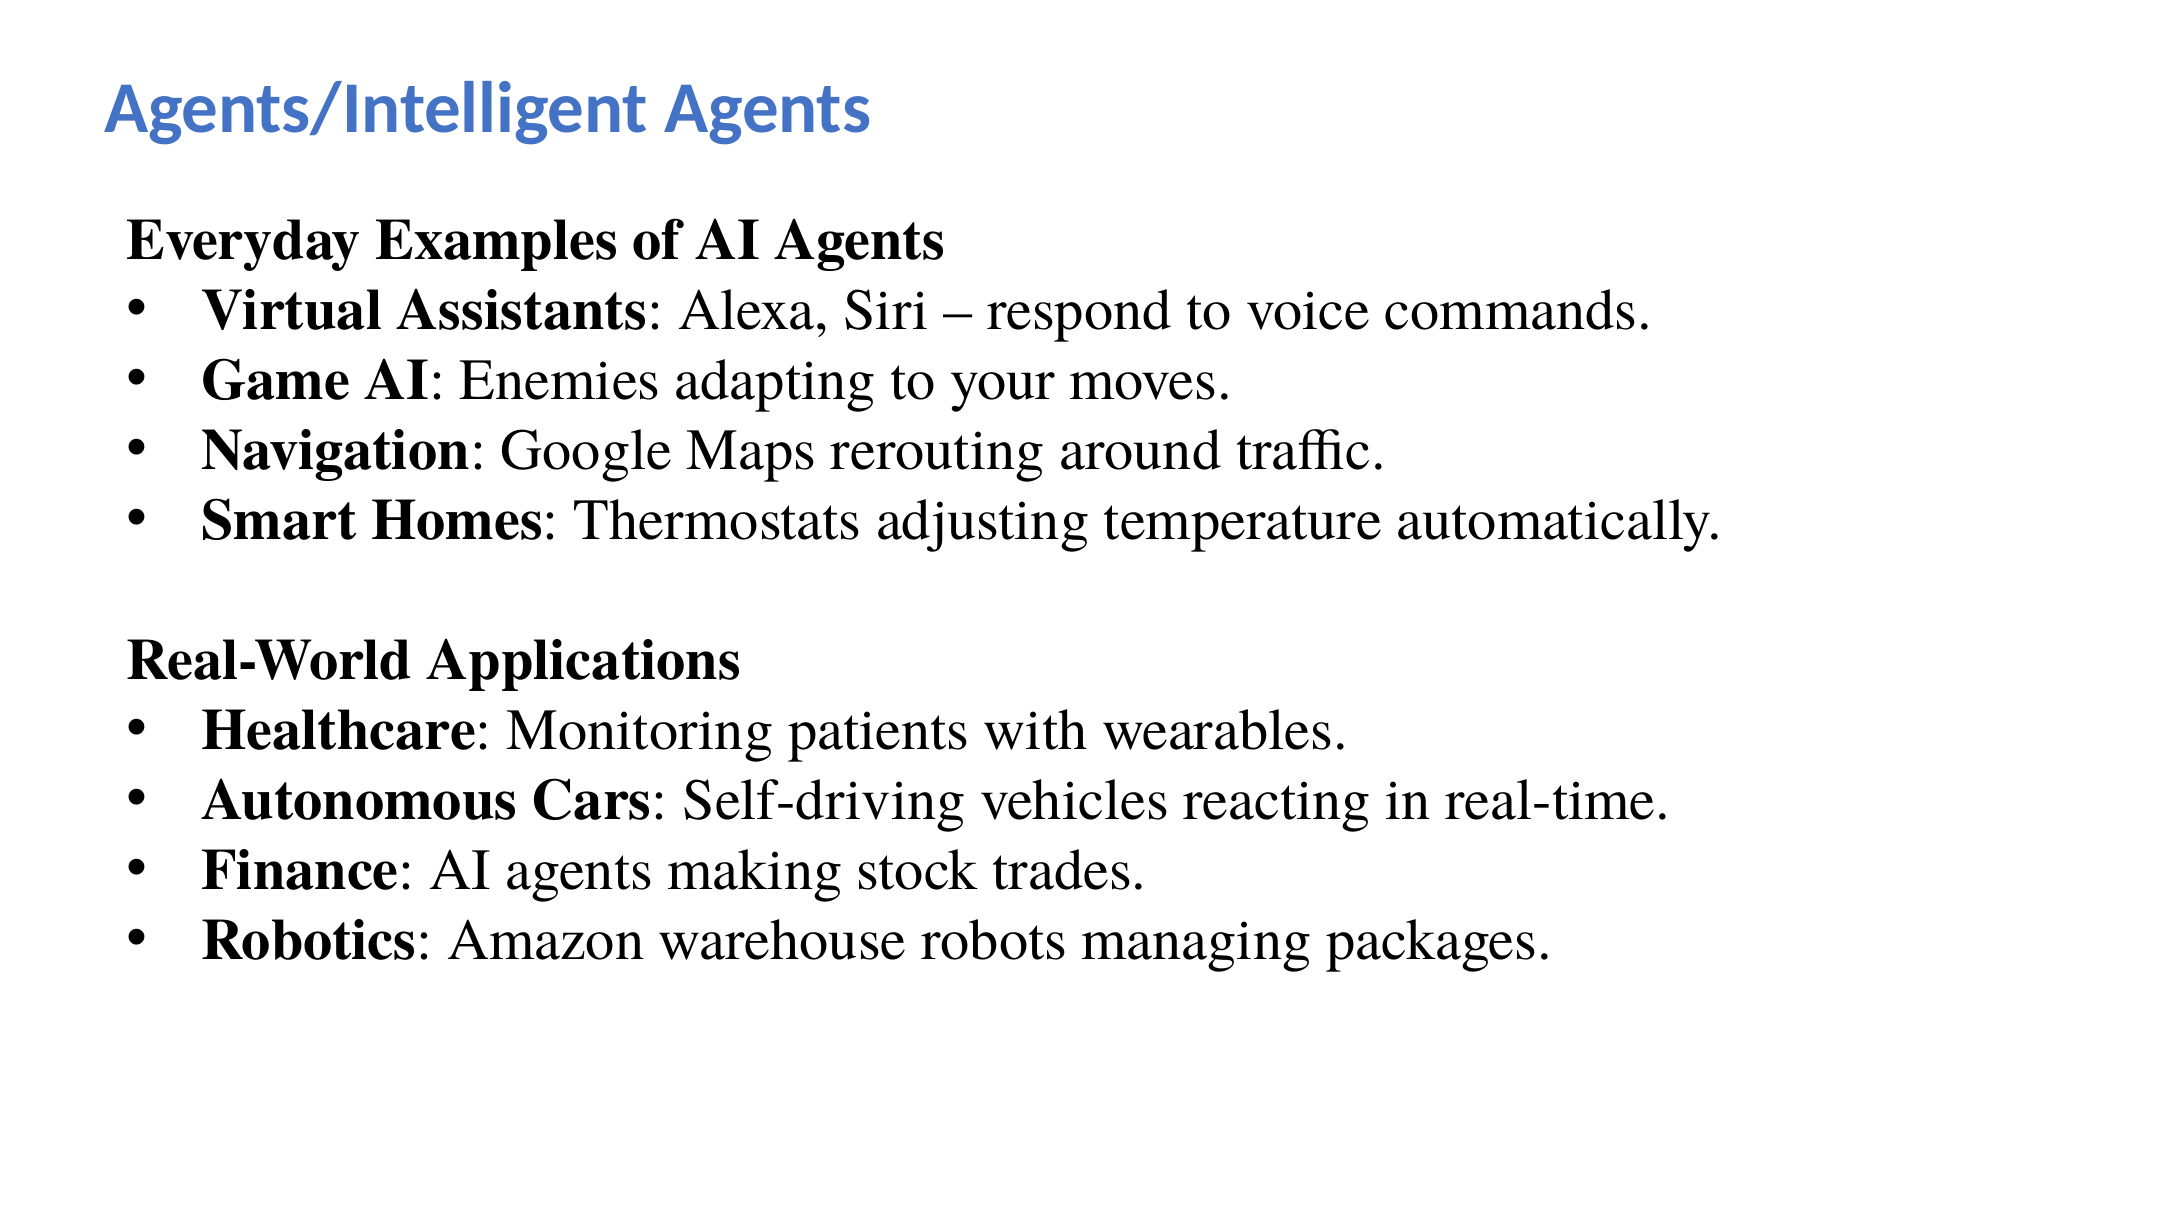

Agents/Intelligent Agents
Everyday Examples of AI Agents
Virtual Assistants: Alexa, Siri – respond to voice commands.
Game AI: Enemies adapting to your moves.
Navigation: Google Maps rerouting around traffic.
Smart Homes: Thermostats adjusting temperature automatically.

Real-World Applications
Healthcare: Monitoring patients with wearables.
Autonomous Cars: Self-driving vehicles reacting in real-time.
Finance: AI agents making stock trades.
Robotics: Amazon warehouse robots managing packages.